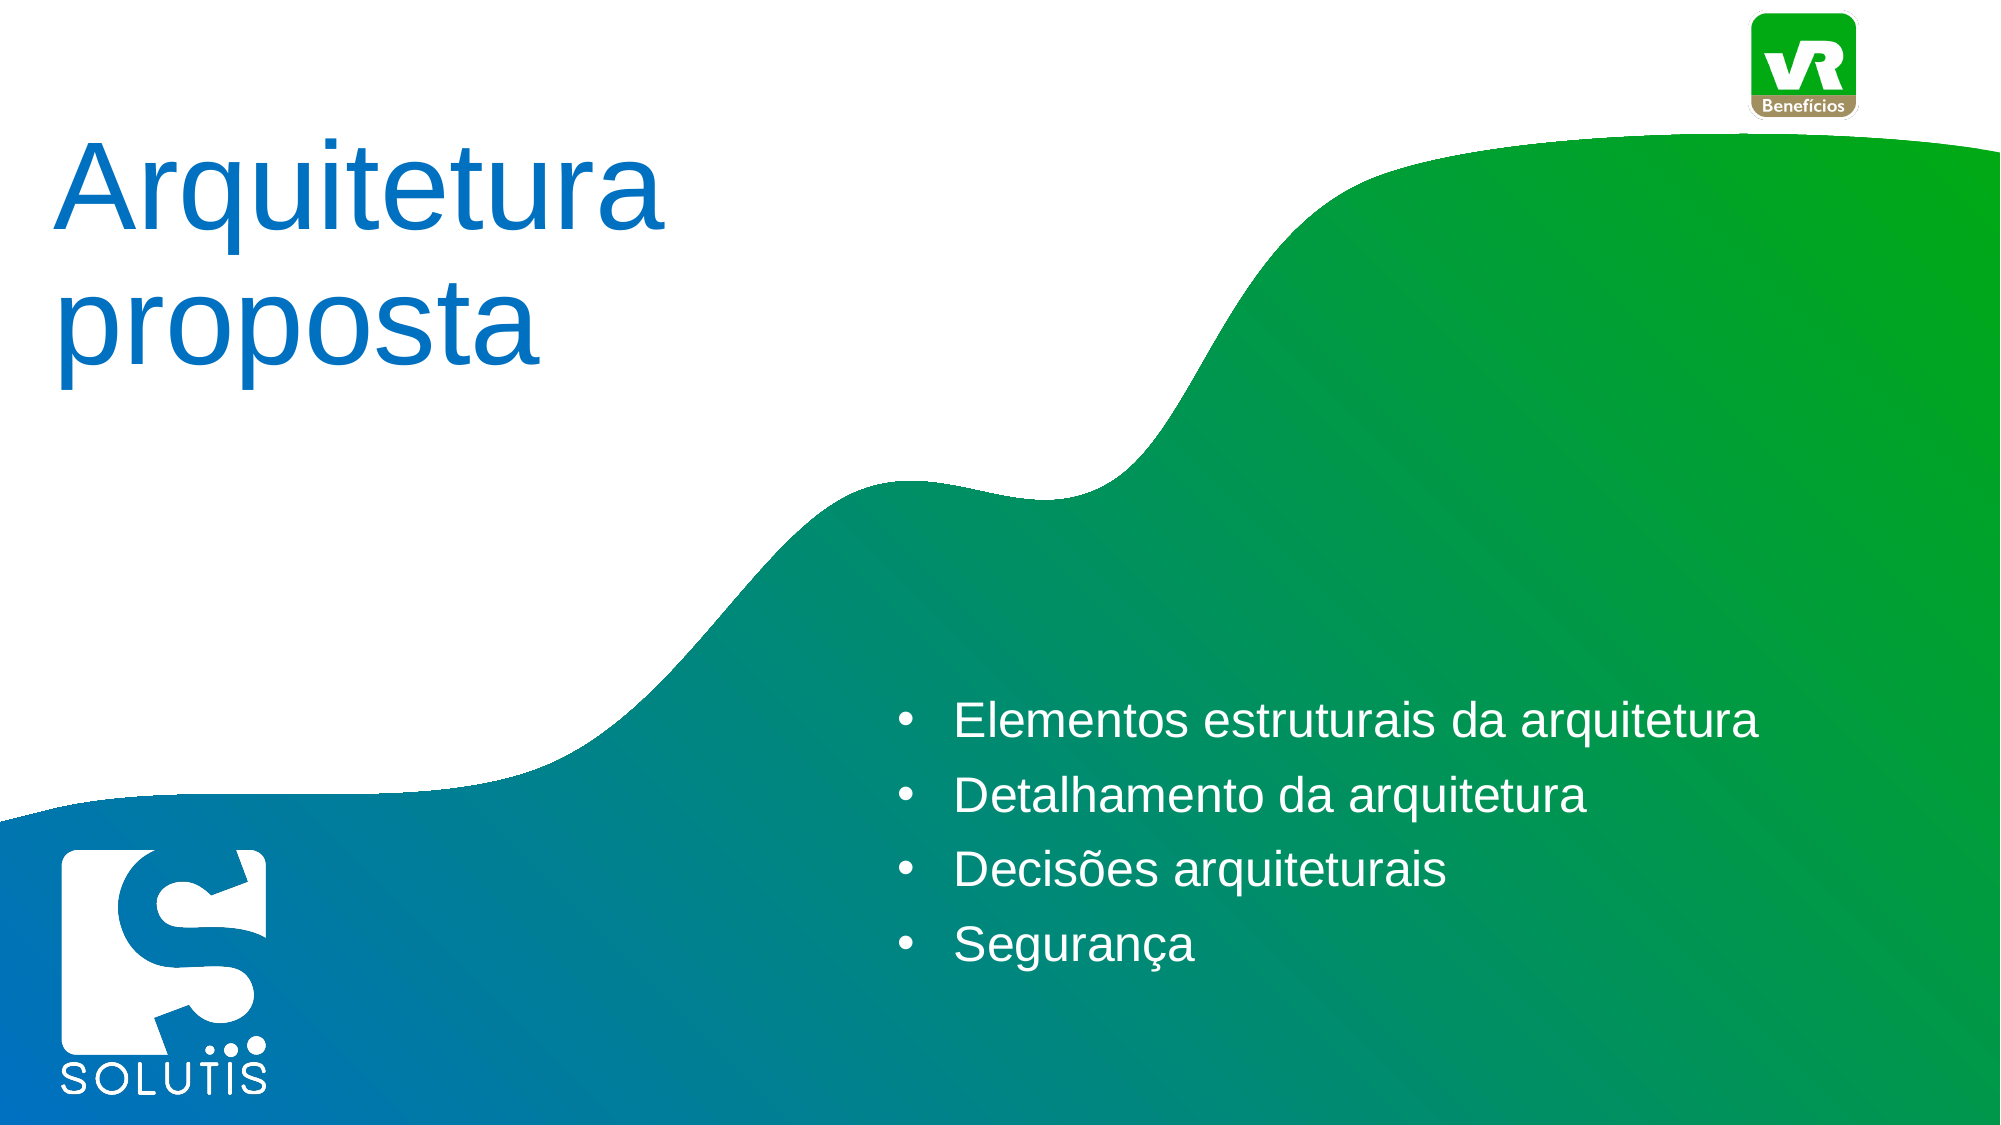

# Arquitetura proposta
Elementos estruturais da arquitetura
Detalhamento da arquitetura
Decisões arquiteturais
Segurança